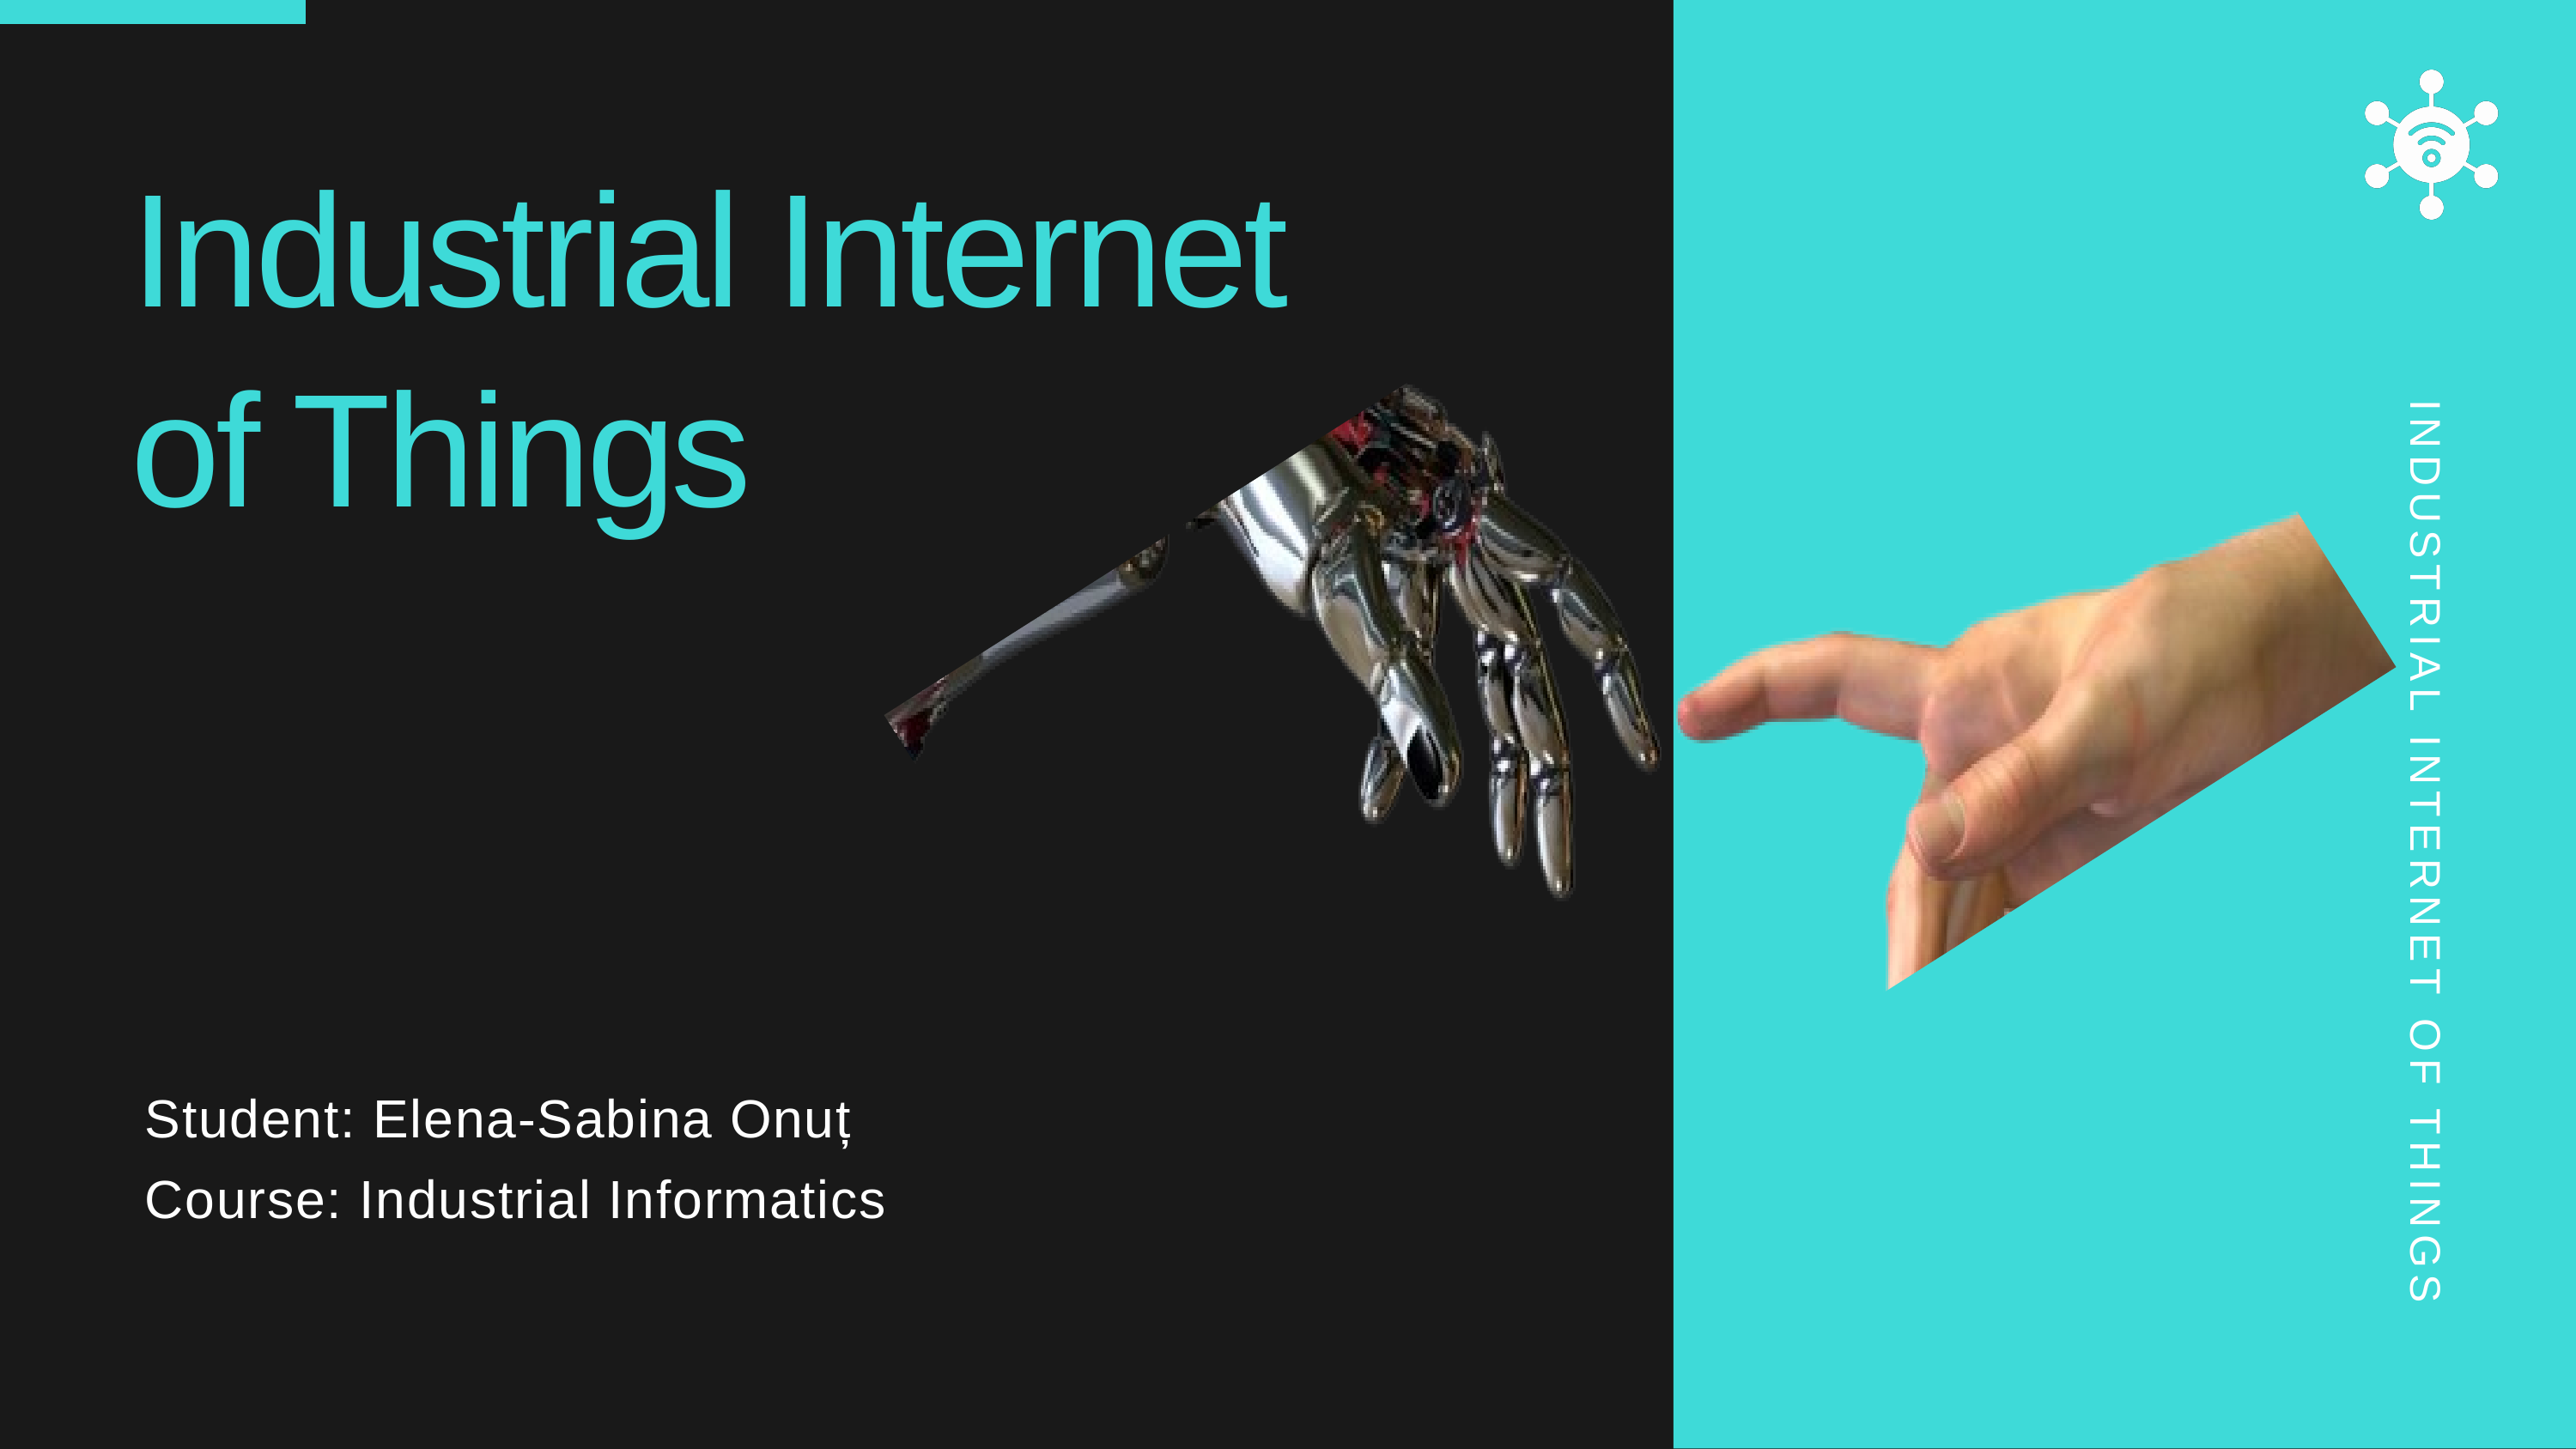

Industrial Internet of Things

INDUSTRIAL INTERNET OF THINGS

Student: Elena-Sabina Onuț
Course: Industrial Informatics